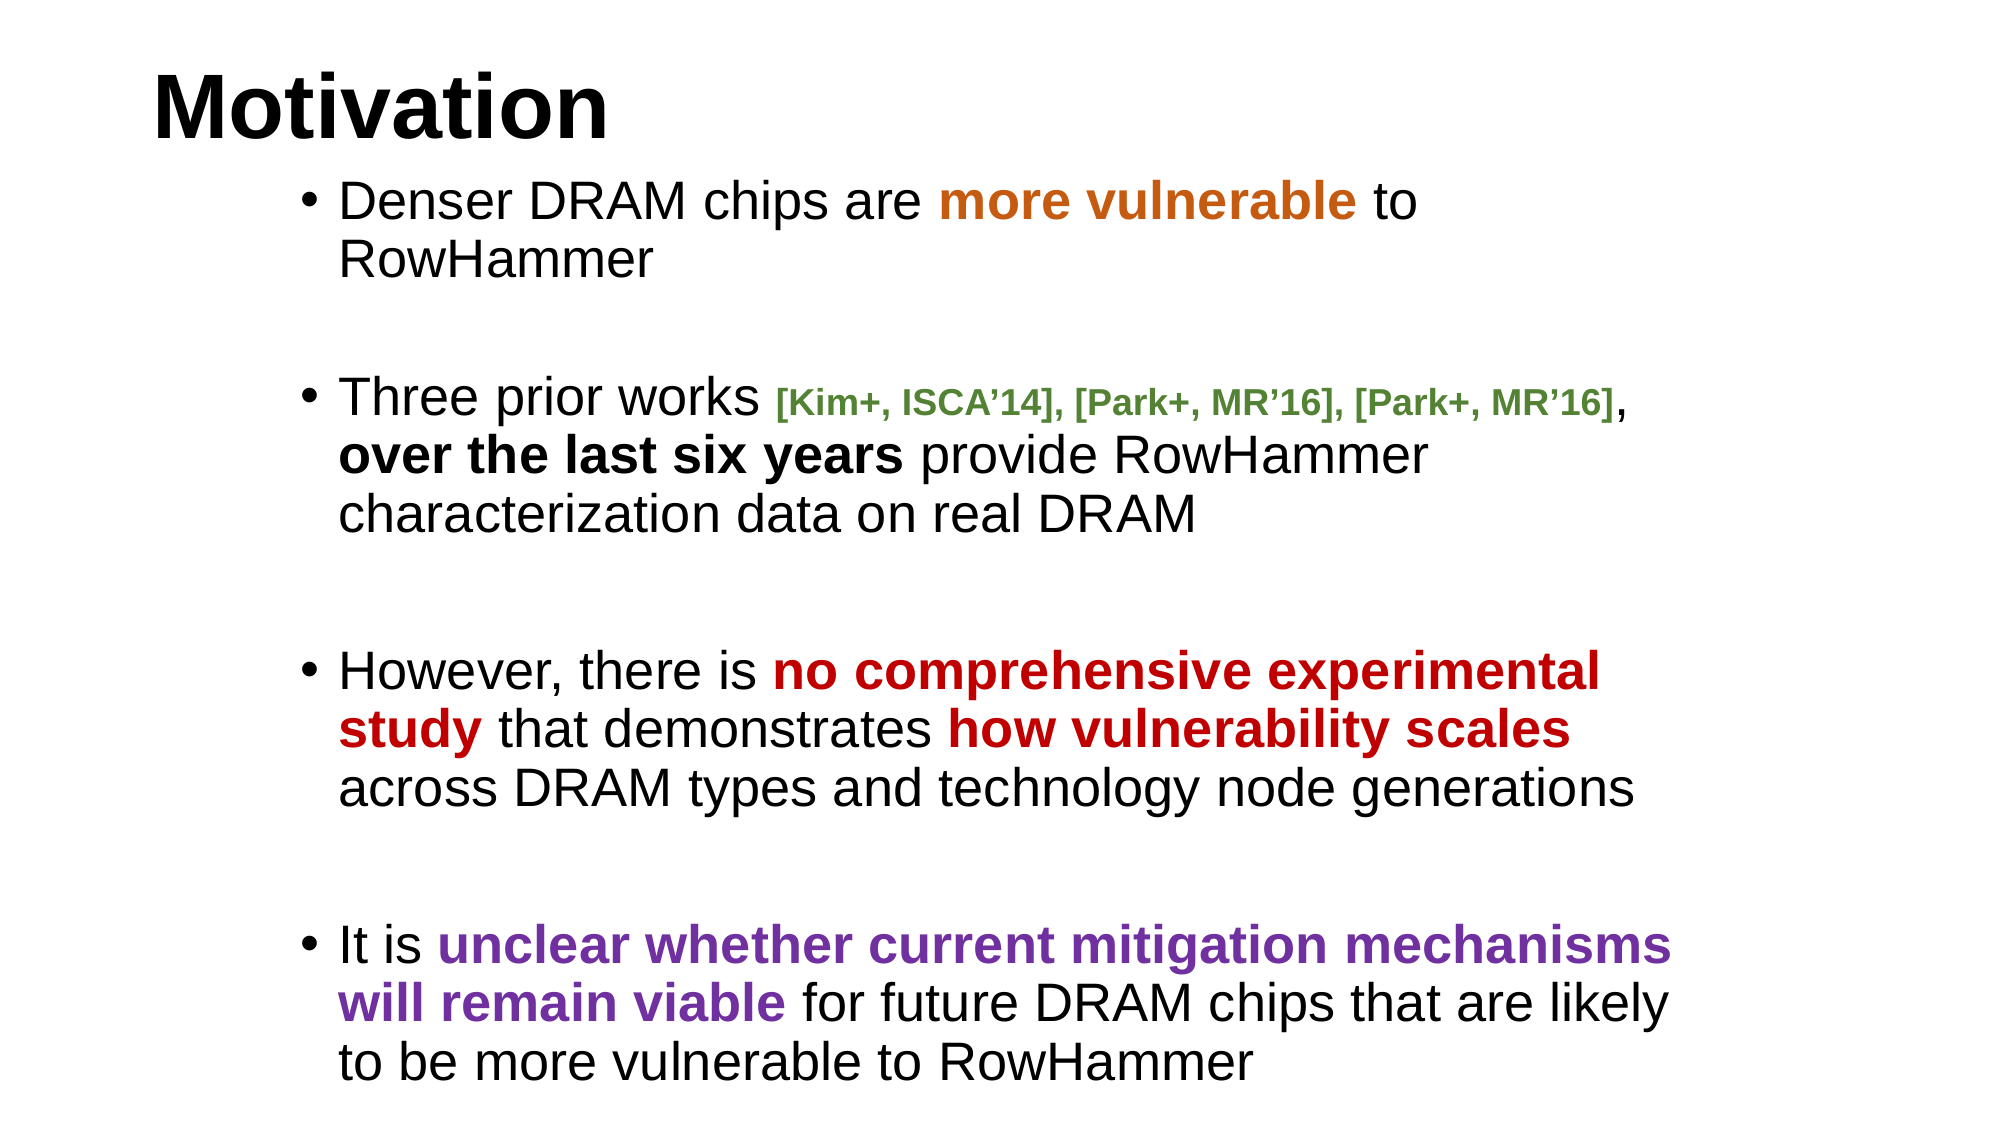

# Motivation
Denser DRAM chips are more vulnerable to RowHammer

Three prior works [Kim+, ISCA’14], [Park+, MR’16], [Park+, MR’16], over the last six years provide RowHammer characterization data on real DRAM

However, there is no comprehensive experimental study that demonstrates how vulnerability scales across DRAM types and technology node generations

It is unclear whether current mitigation mechanisms will remain viable for future DRAM chips that are likely to be more vulnerable to RowHammer